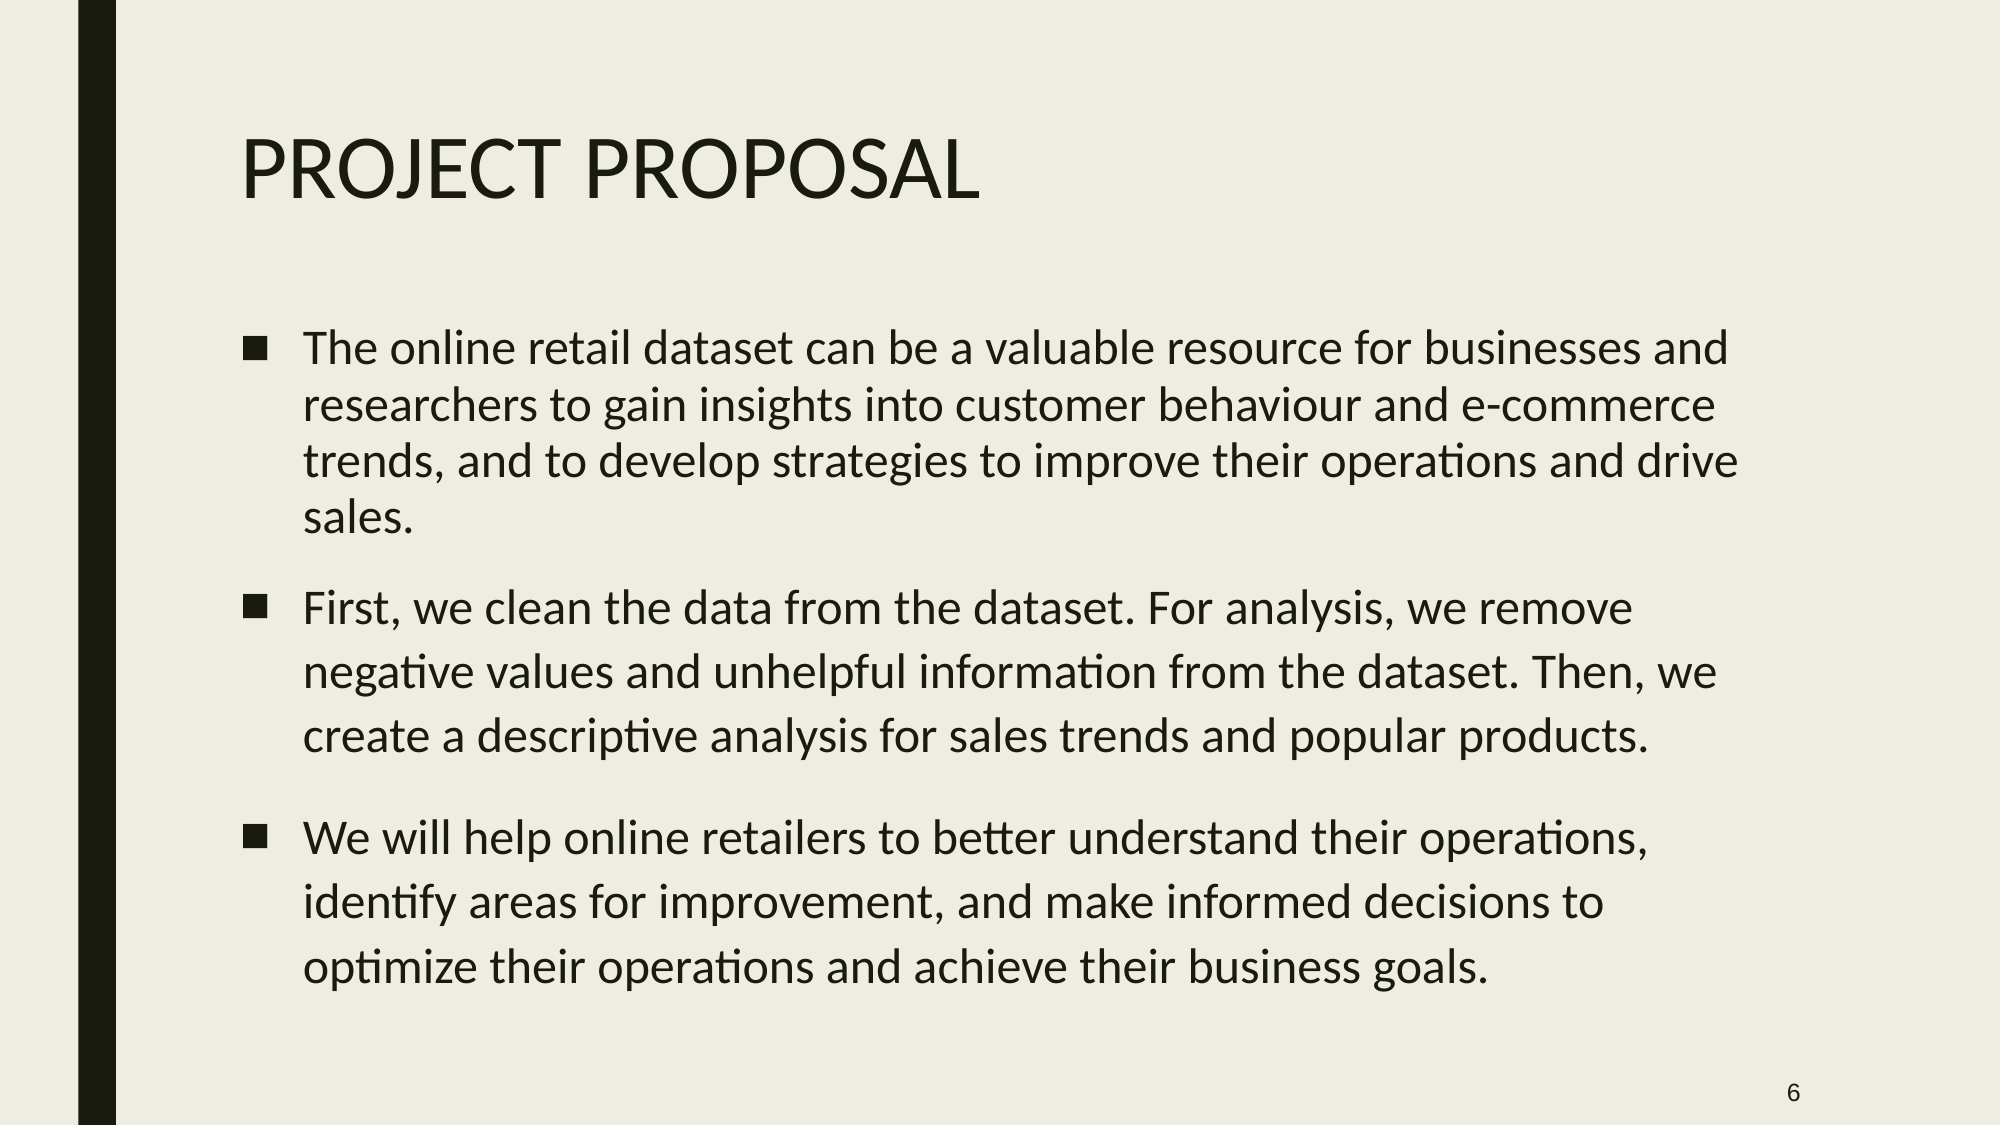

# PROJECT PROPOSAL
The online retail dataset can be a valuable resource for businesses and researchers to gain insights into customer behaviour and e-commerce trends, and to develop strategies to improve their operations and drive sales.
First, we clean the data from the dataset. For analysis, we remove negative values and unhelpful information from the dataset. Then, we create a descriptive analysis for sales trends and popular products.
We will help online retailers to better understand their operations, identify areas for improvement, and make informed decisions to optimize their operations and achieve their business goals.

6